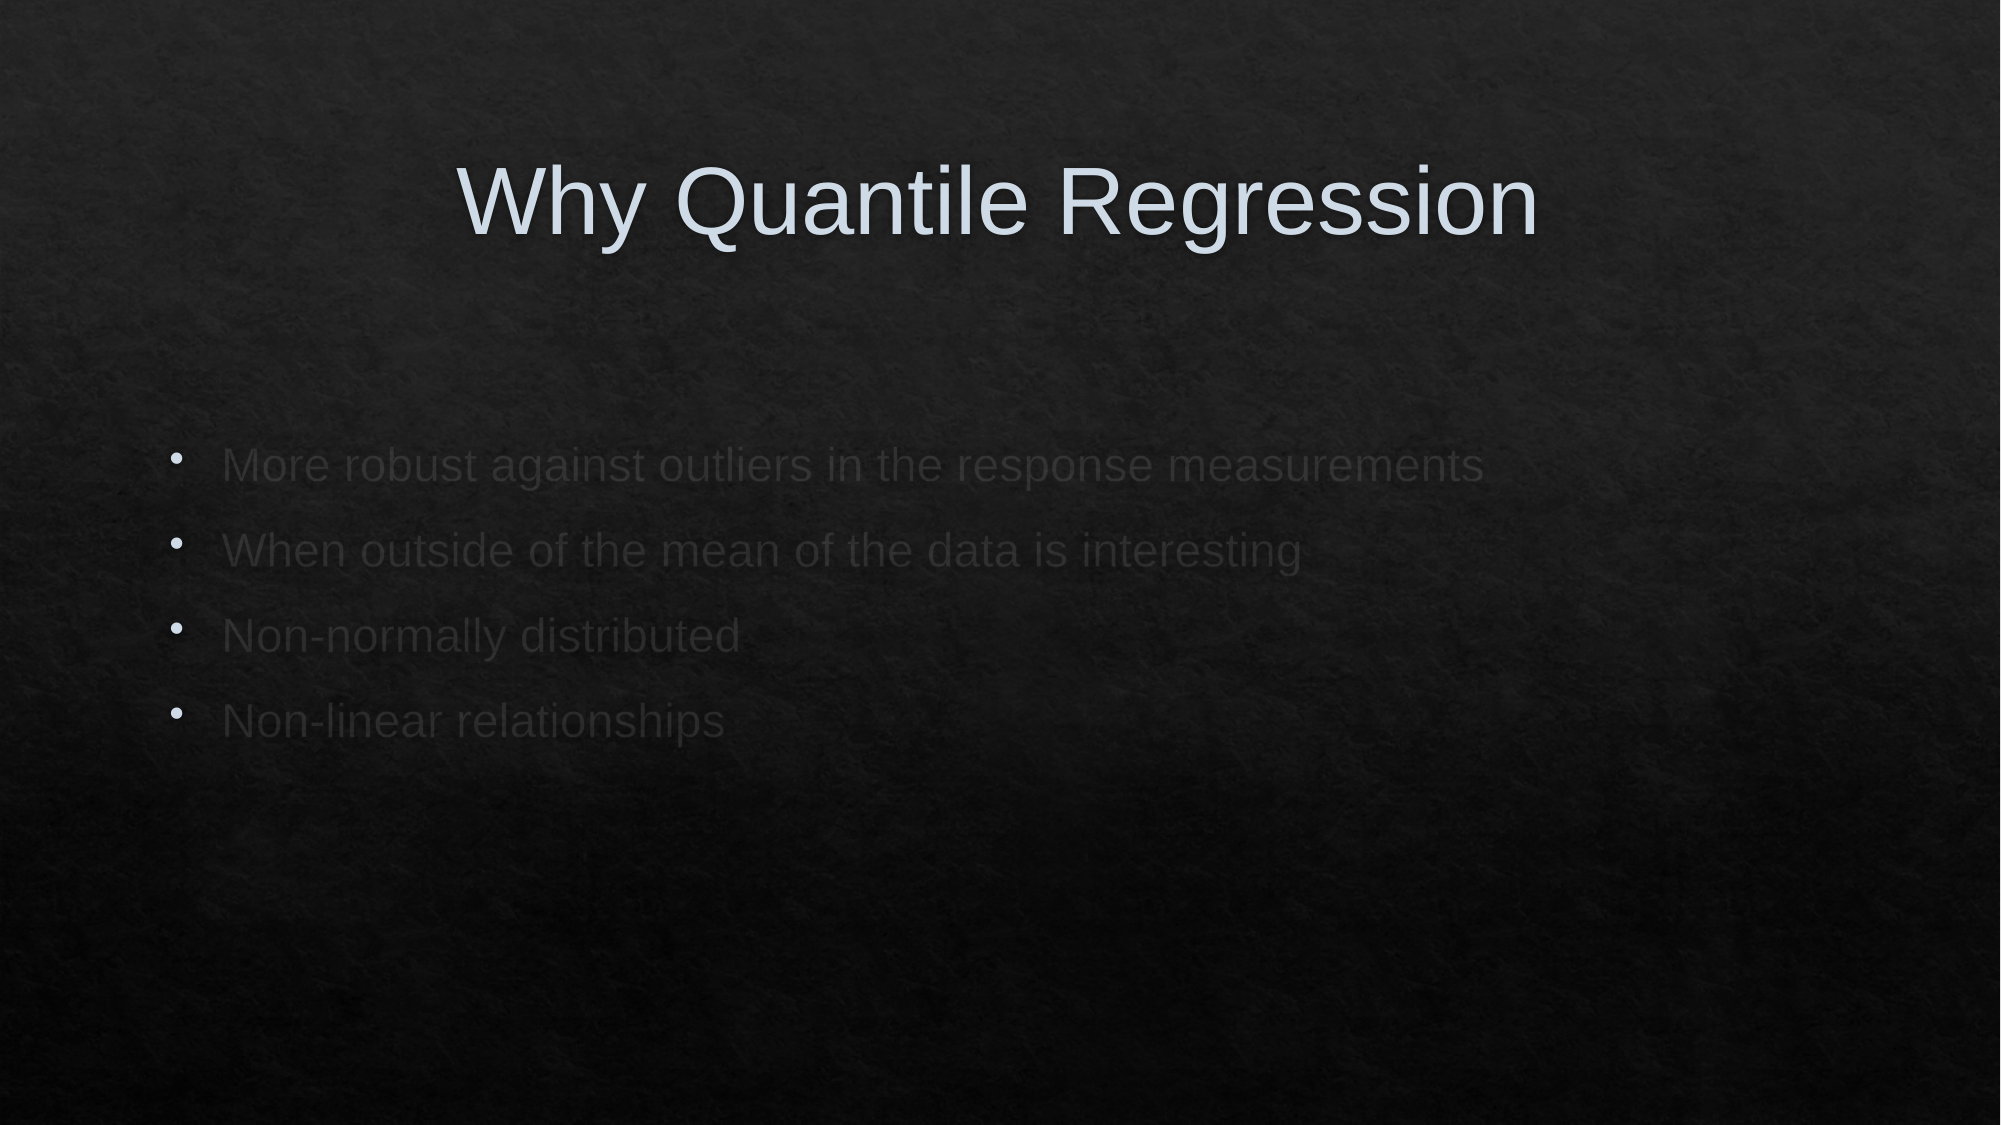

# Why Quantile Regression

More robust against outliers in the response measurements
When outside of the mean of the data is interesting
Non-normally distributed
Non-linear relationships